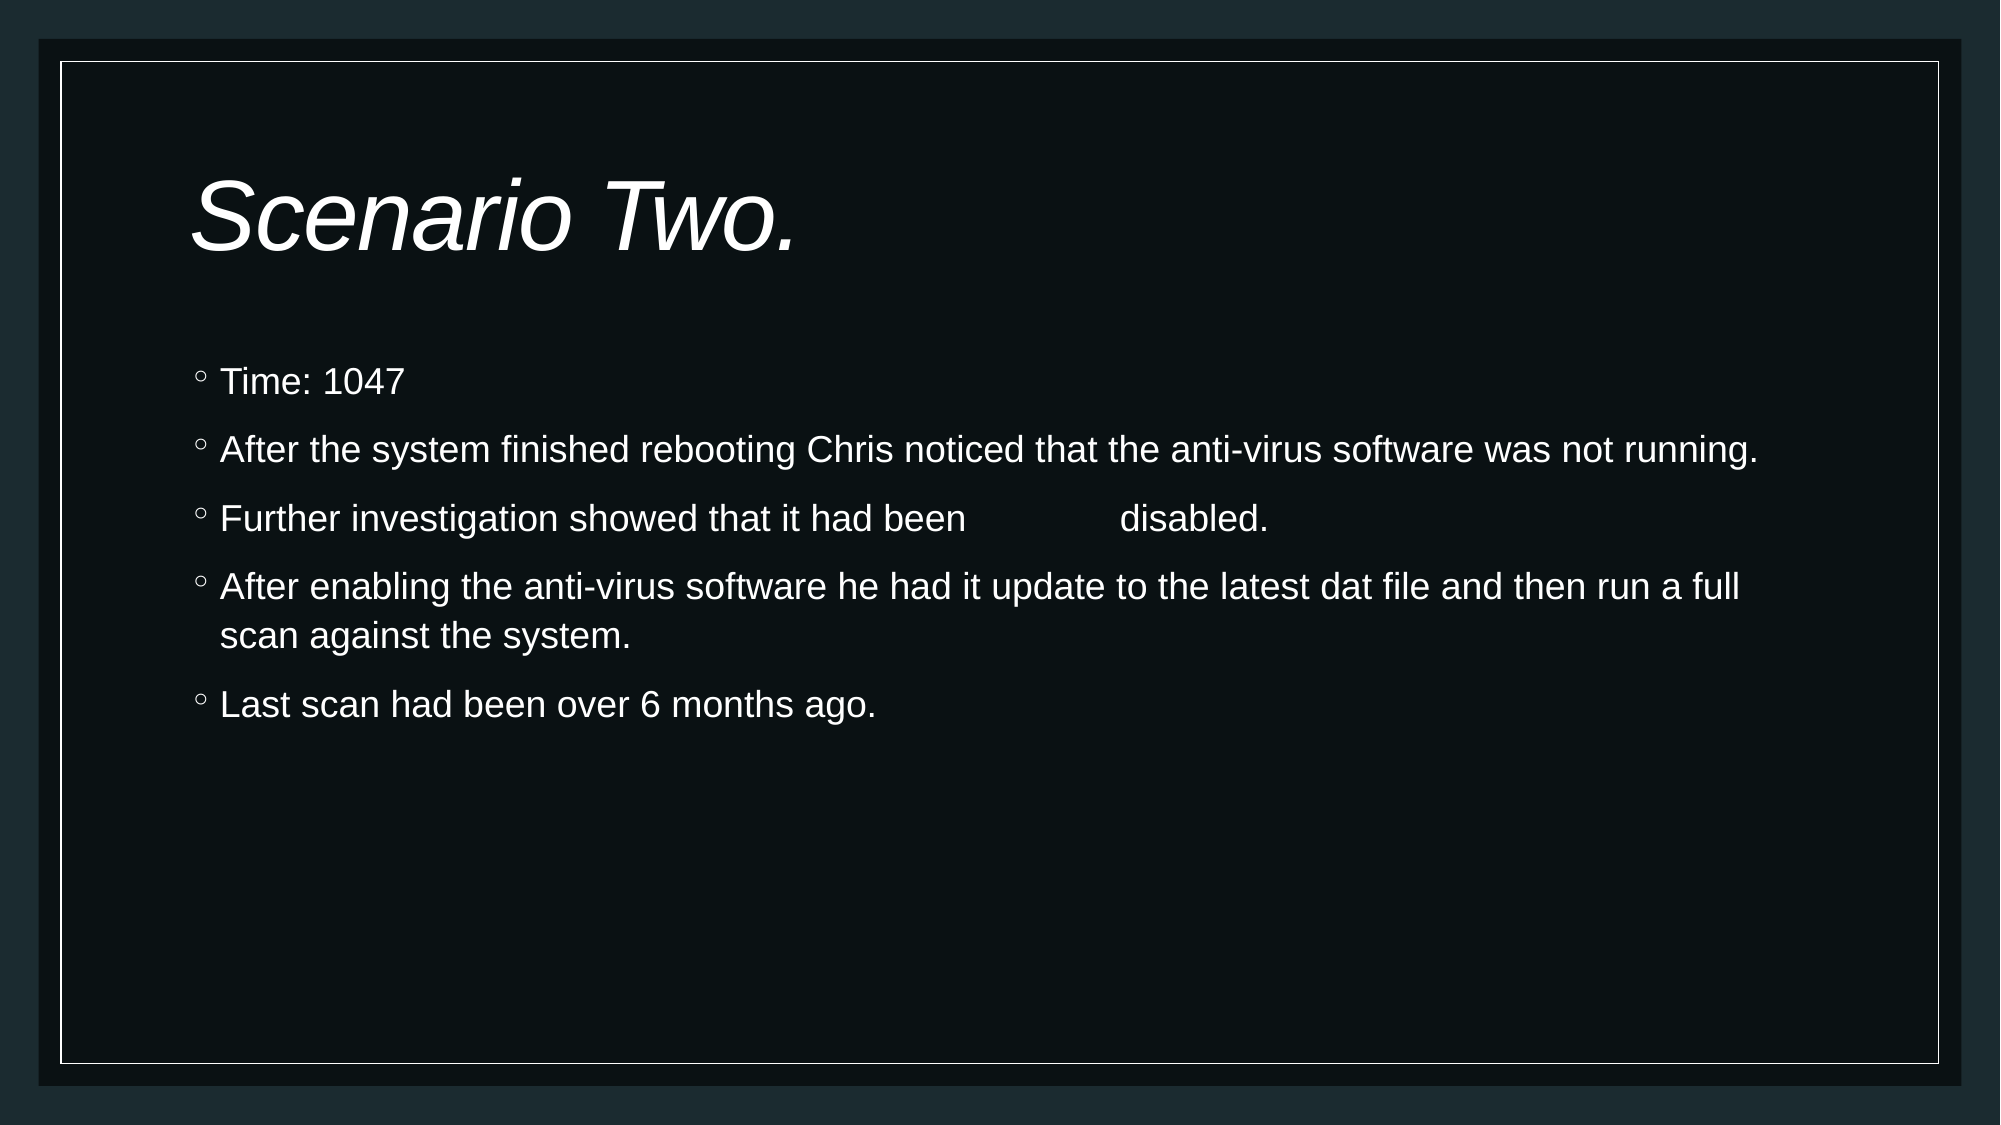

# Scenario Two.
Time: 1047
After the system finished rebooting Chris noticed that the anti-virus software was not running.
Further investigation showed that it had been 	disabled.
After enabling the anti-virus software he had it update to the latest dat file and then run a full scan against the system.
Last scan had been over 6 months ago.